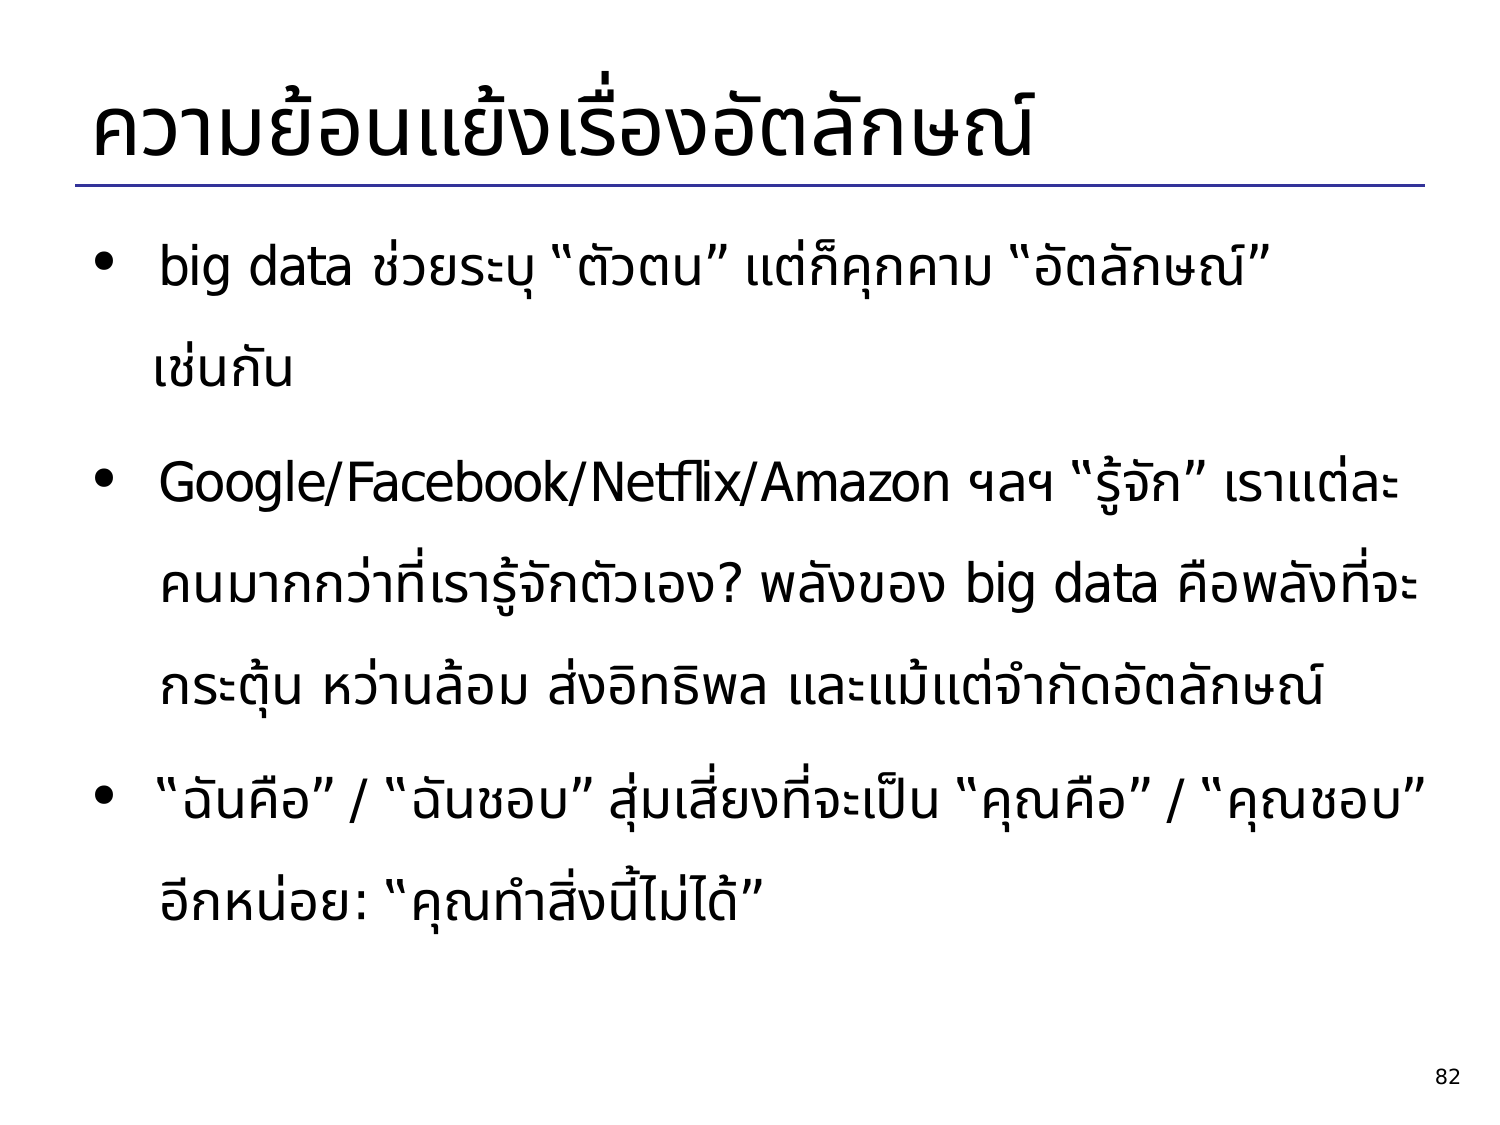

# ความย้อนแย้งเรื่องอัตลักษณ์
big data ช่วยระบุ “ตัวตน” แต่ก็คุกคาม “อัตลักษณ์”
    เช่นกัน
Google/Facebook/Netflix/Amazon ฯลฯ “รู้จัก” เราแต่ละคนมากกว่าที่เรารู้จักตัวเอง? พลังของ big data คือพลังที่จะกระตุ้น หว่านล้อม ส่งอิทธิพล และแม้แต่จำกัดอัตลักษณ์
“ฉันคือ” / “ฉันชอบ” สุ่มเสี่ยงที่จะเป็น “คุณคือ” / “คุณชอบ” อีกหน่อย: “คุณทำสิ่งนี้ไม่ได้”
82